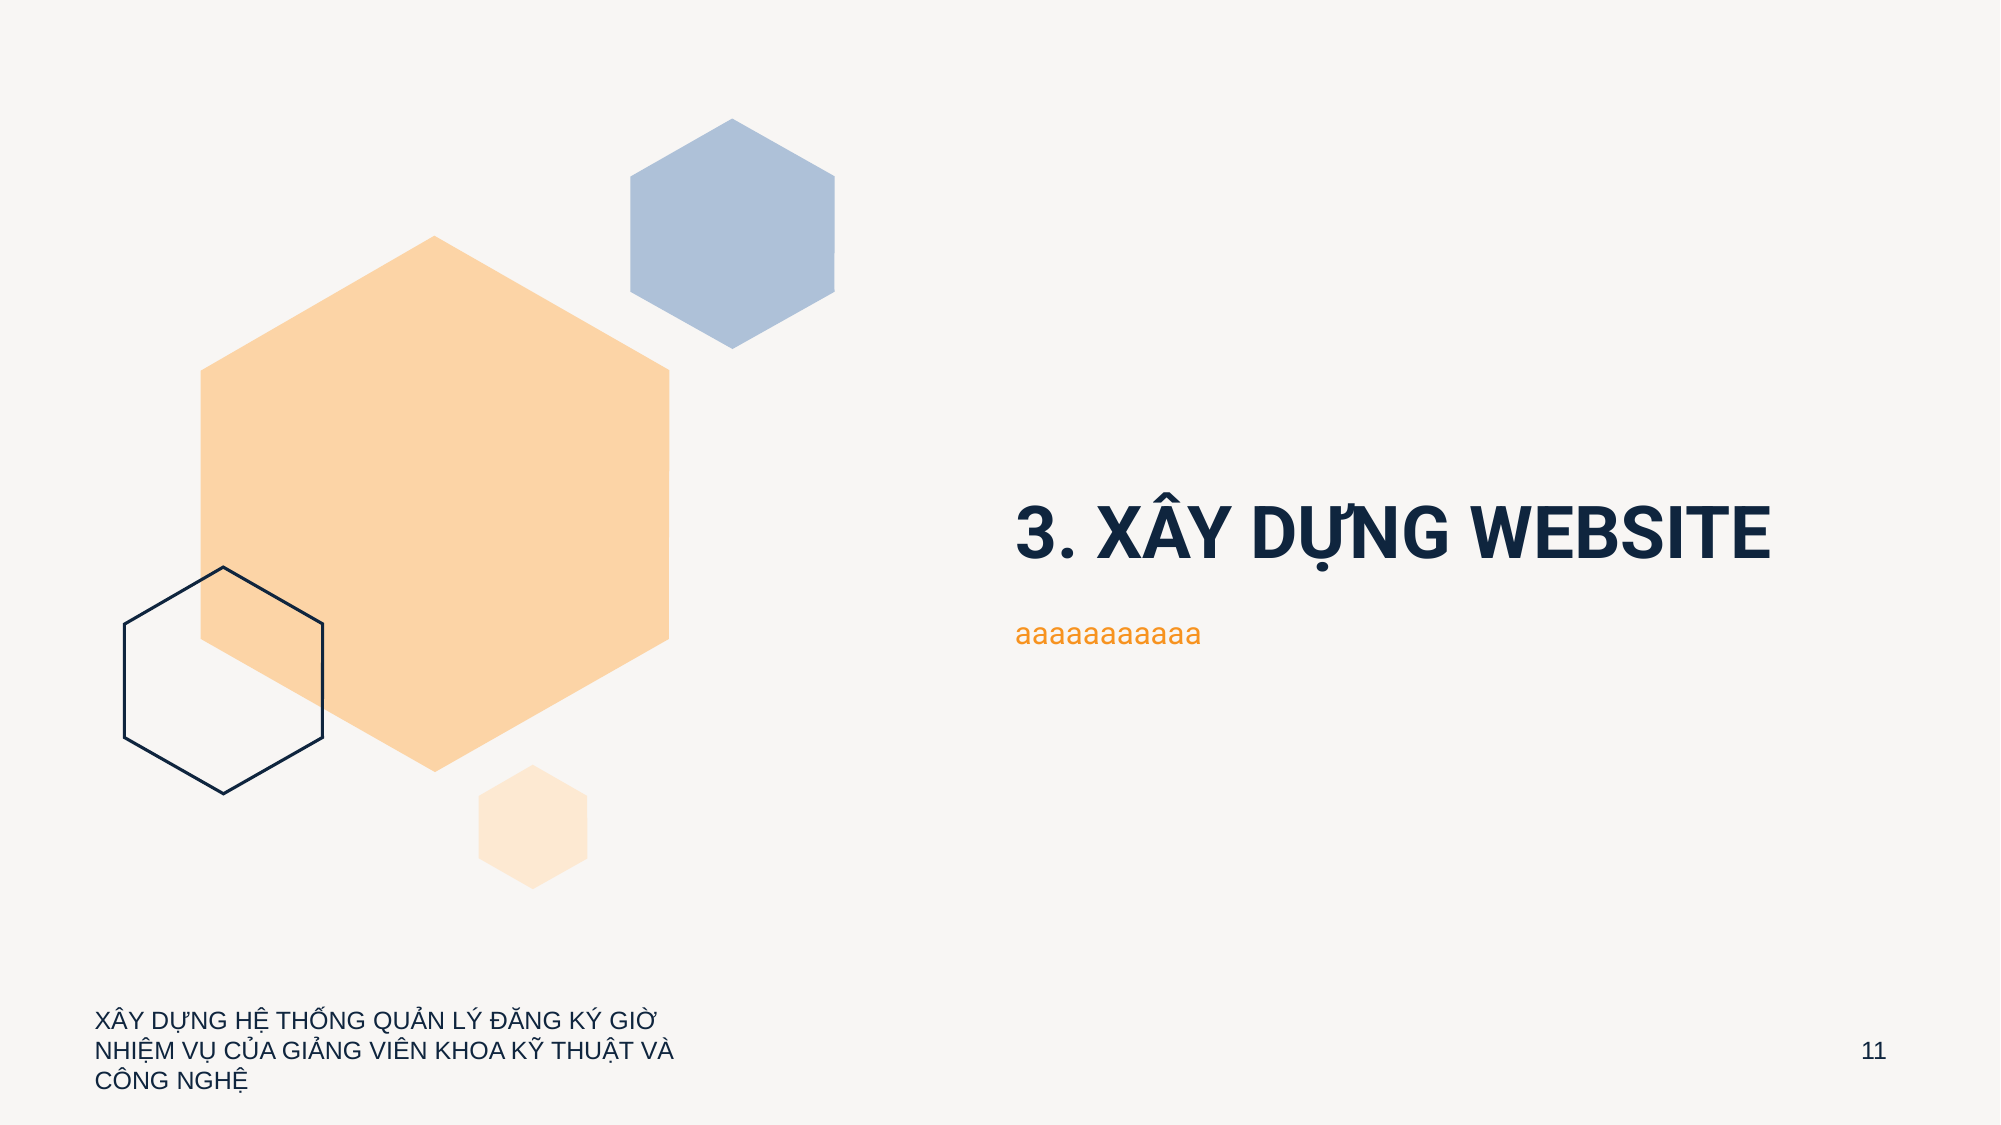

# 3. XÂY DỰNG WEBSITE
aaaaaaaaaaa
XÂY DỰNG HỆ THỐNG QUẢN LÝ ĐĂNG KÝ GIỜ NHIỆM VỤ CỦA GIẢNG VIÊN KHOA KỸ THUẬT VÀ CÔNG NGHỆ
11